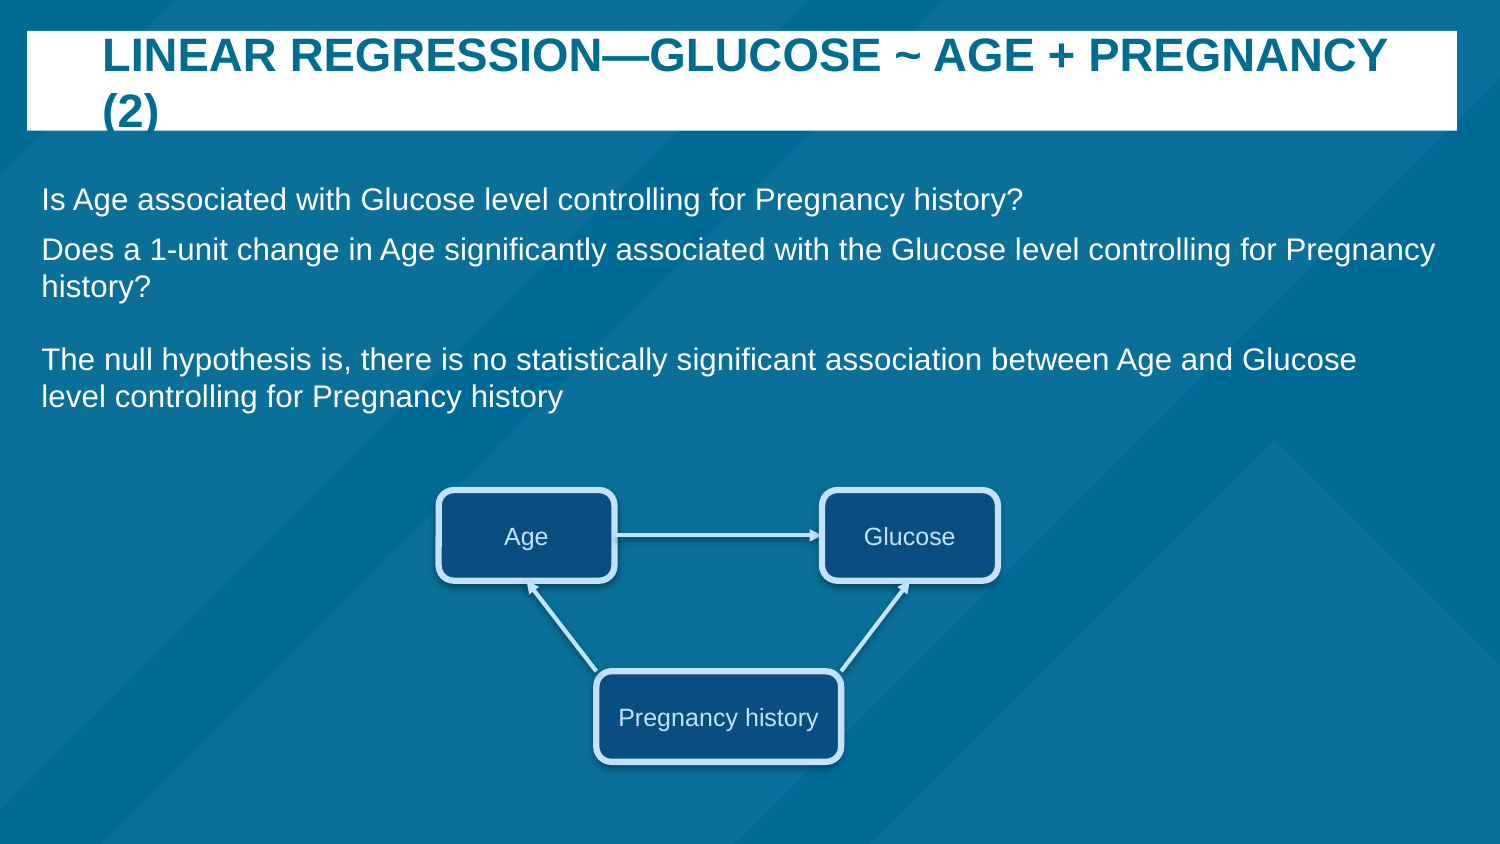

Linear regression—glucose ~ Age + Pregnancy (2)
Is Age associated with Glucose level controlling for Pregnancy history?
Does a 1-unit change in Age significantly associated with the Glucose level controlling for Pregnancy history?
The null hypothesis is, there is no statistically significant association between Age and Glucose level controlling for Pregnancy history
Glucose
Age
Pregnancy history